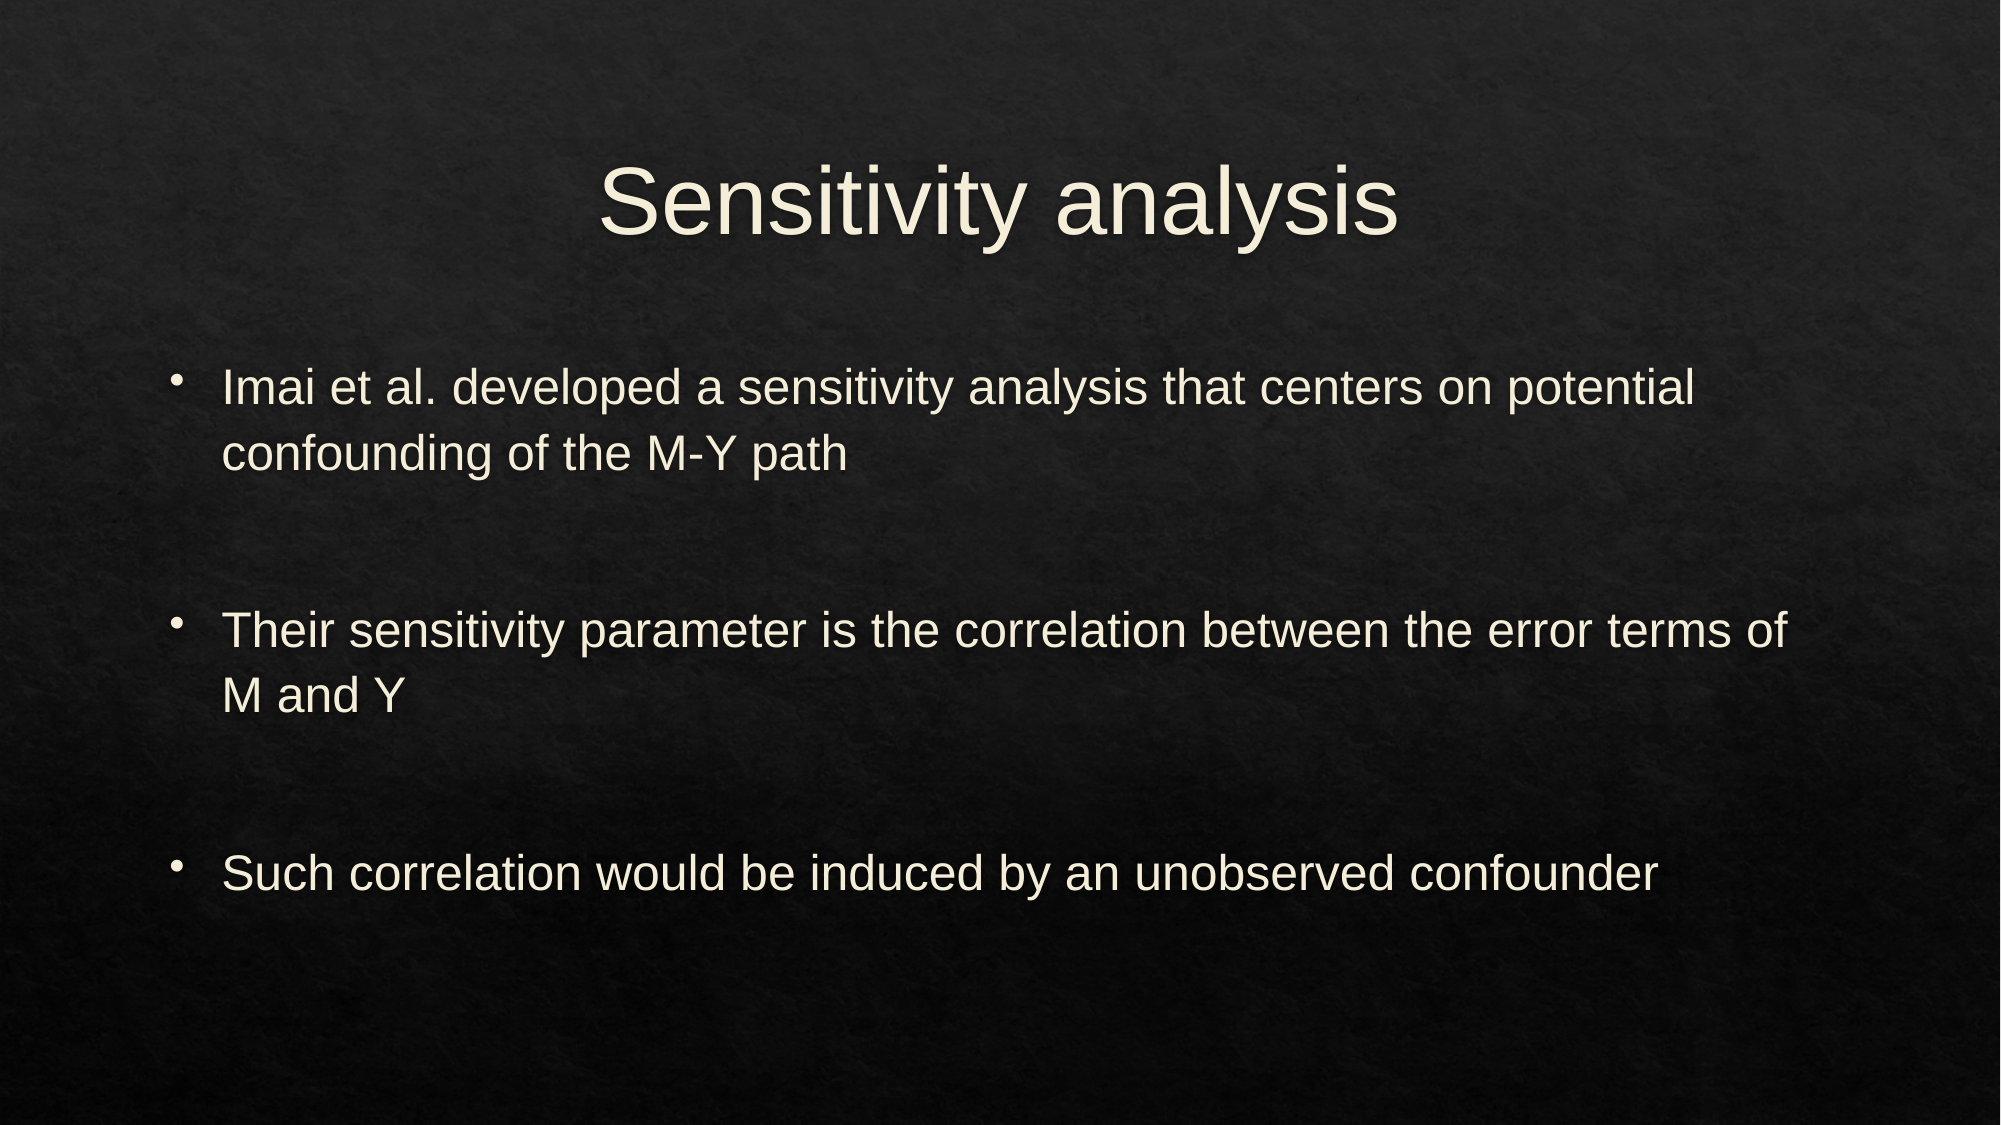

# Sensitivity analysis
Imai et al. developed a sensitivity analysis that centers on potential confounding of the M-Y path

Their sensitivity parameter is the correlation between the error terms of M and Y

Such correlation would be induced by an unobserved confounder